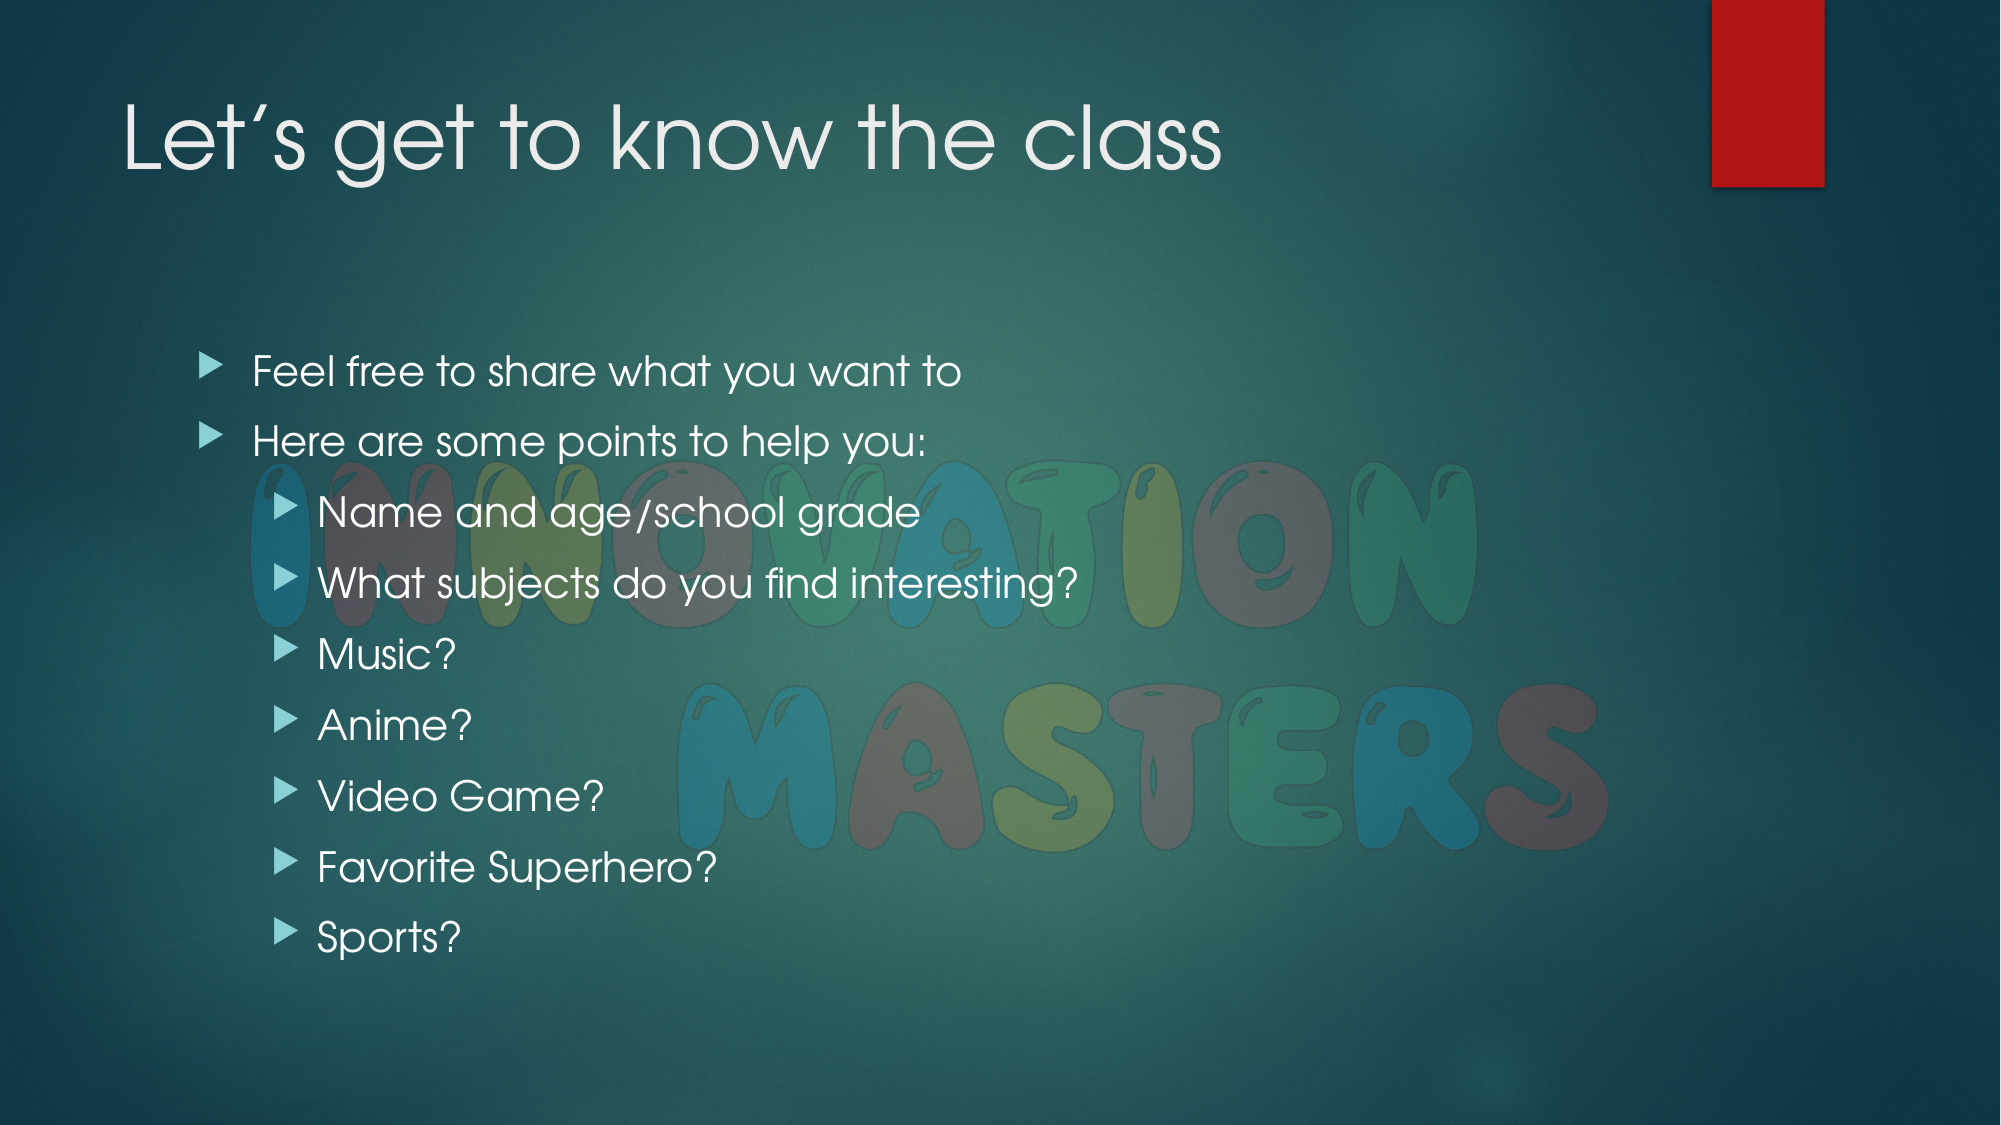

# Let’s get to know the class
Feel free to share what you want to
Here are some points to help you:
Name and age/school grade
What subjects do you find interesting?
Music?
Anime?
Video Game?
Favorite Superhero?
Sports?